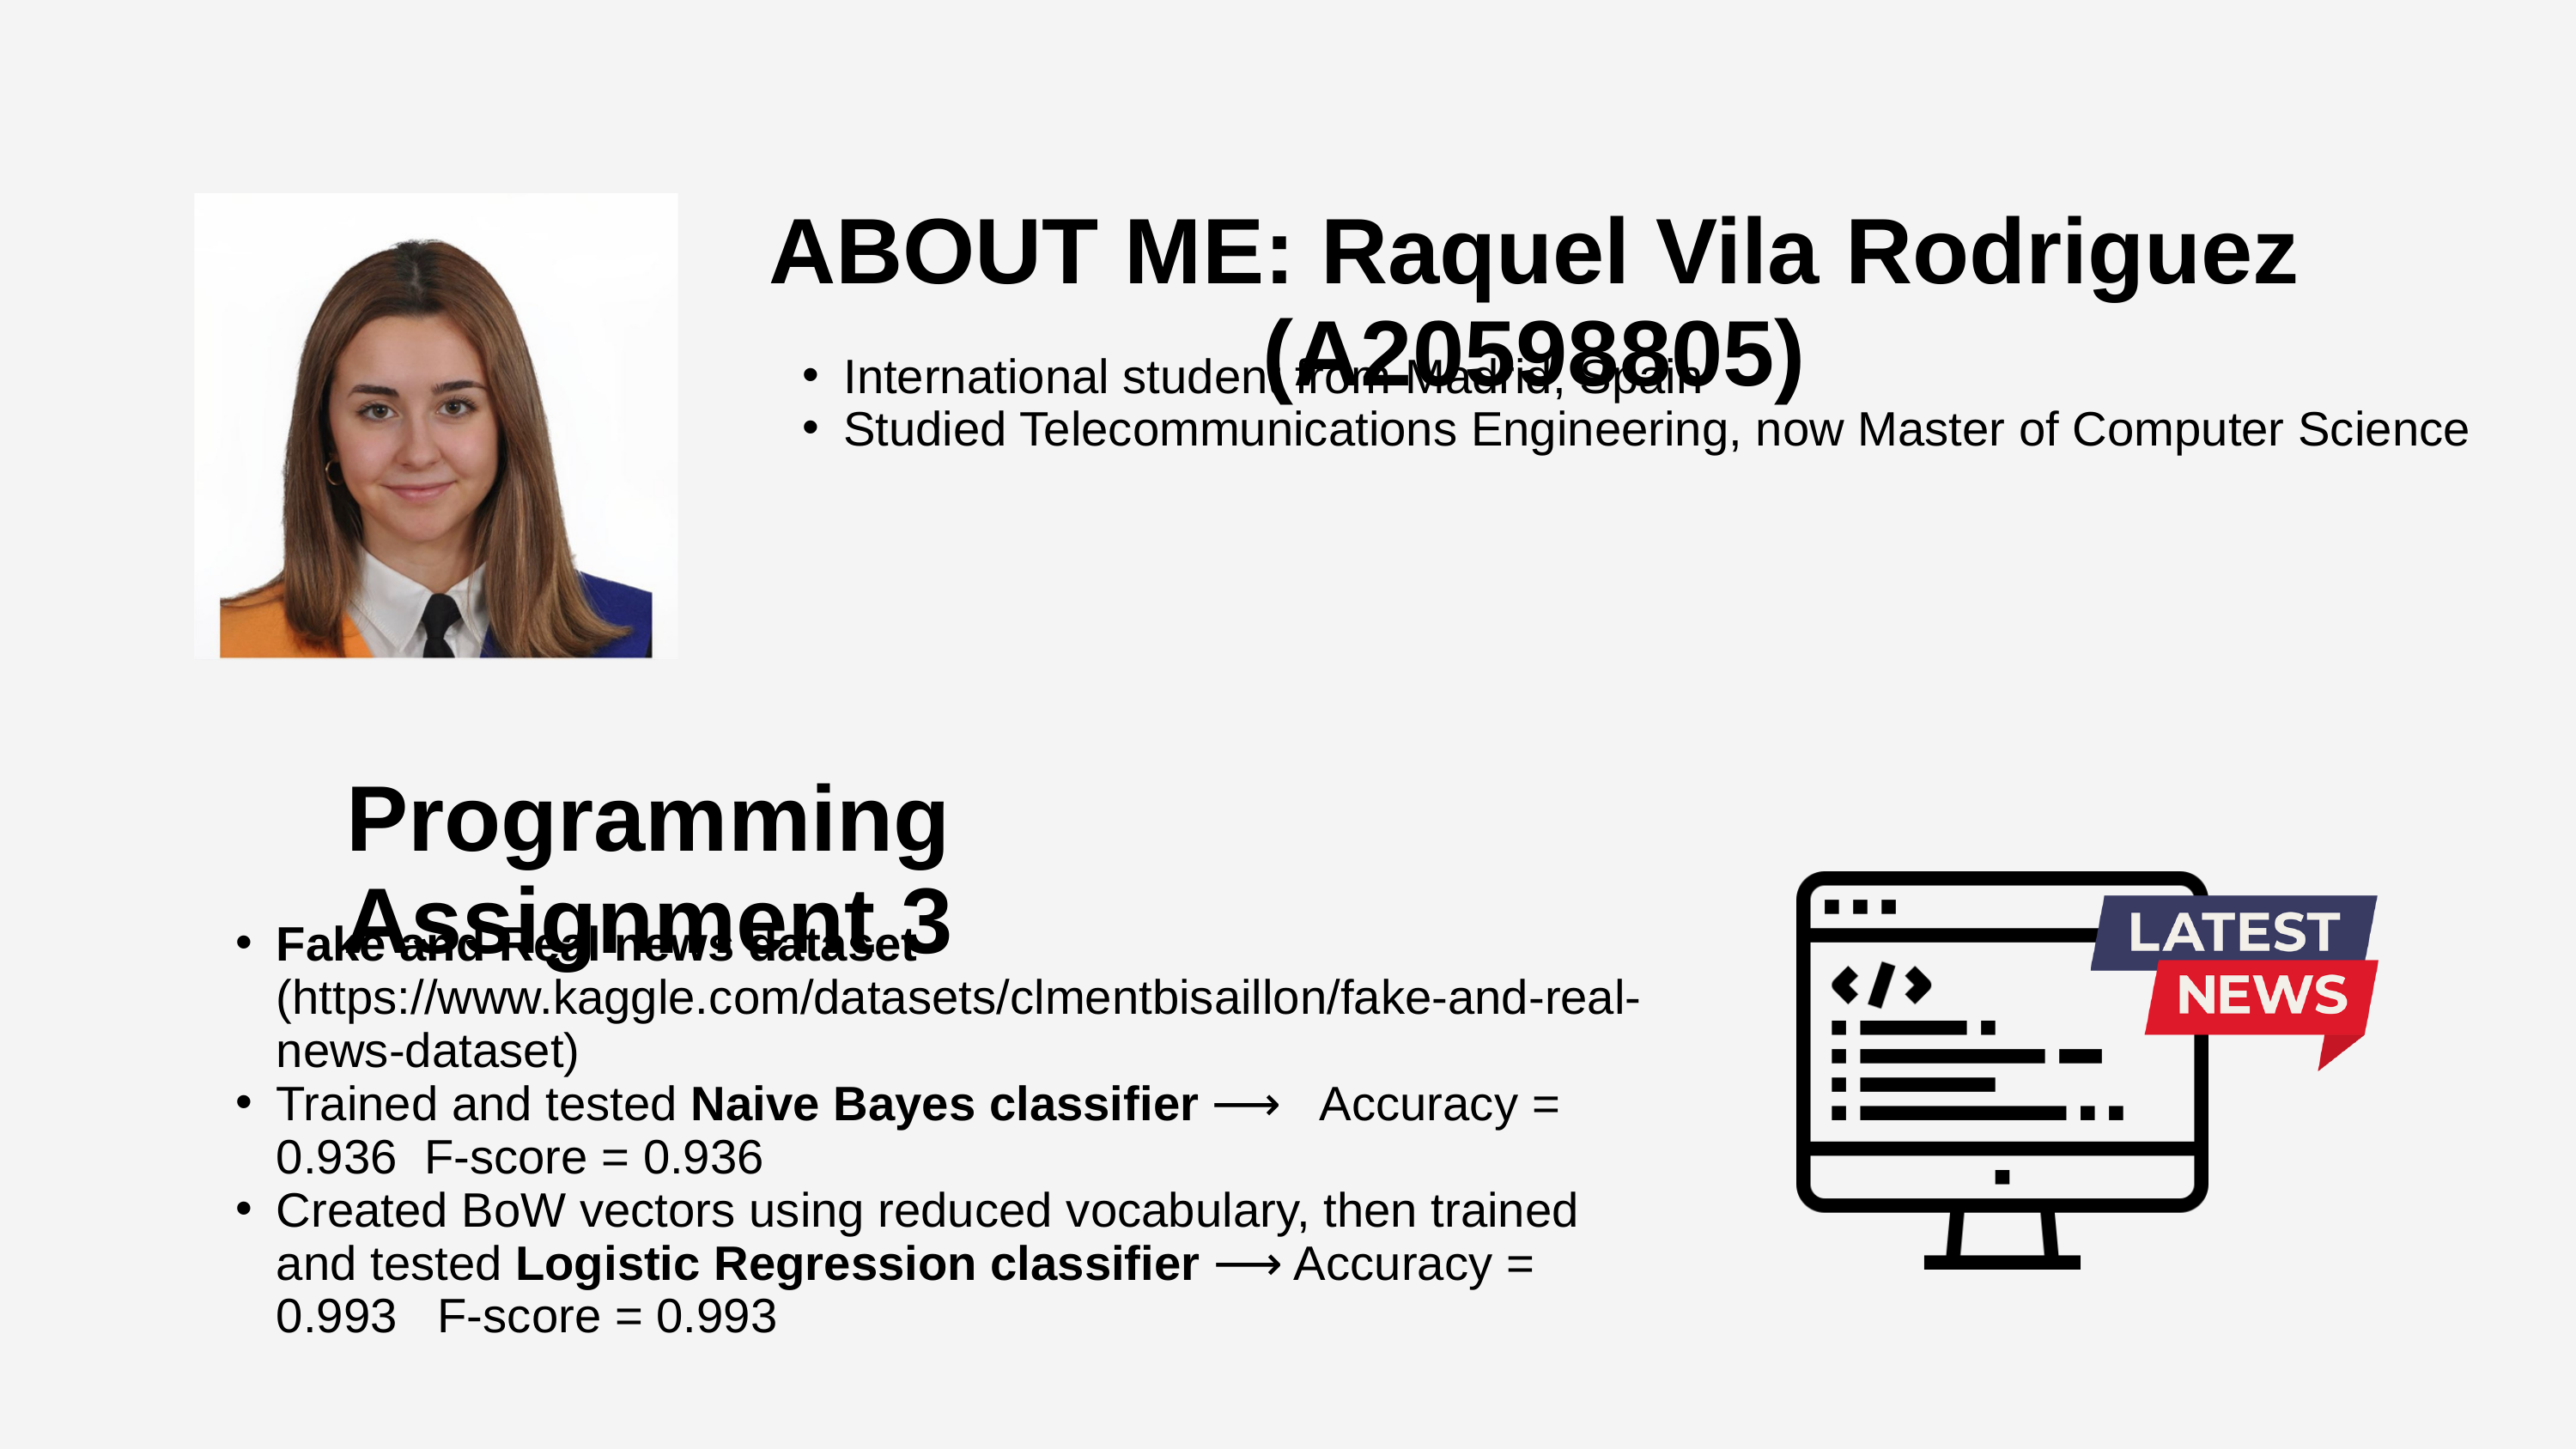

ABOUT ME: Raquel Vila Rodriguez (A20598805)
International student from Madrid, Spain
Studied Telecommunications Engineering, now Master of Computer Science
Programming Assignment 3

Fake and Real news dataset (https://www.kaggle.com/datasets/clmentbisaillon/fake-and-real-news-dataset)
Trained and tested Naive Bayes classifier ⟶   Accuracy = 0.936  F-score = 0.936
Created BoW vectors using reduced vocabulary, then trained and tested Logistic Regression classifier ⟶ Accuracy = 0.993   F-score = 0.993